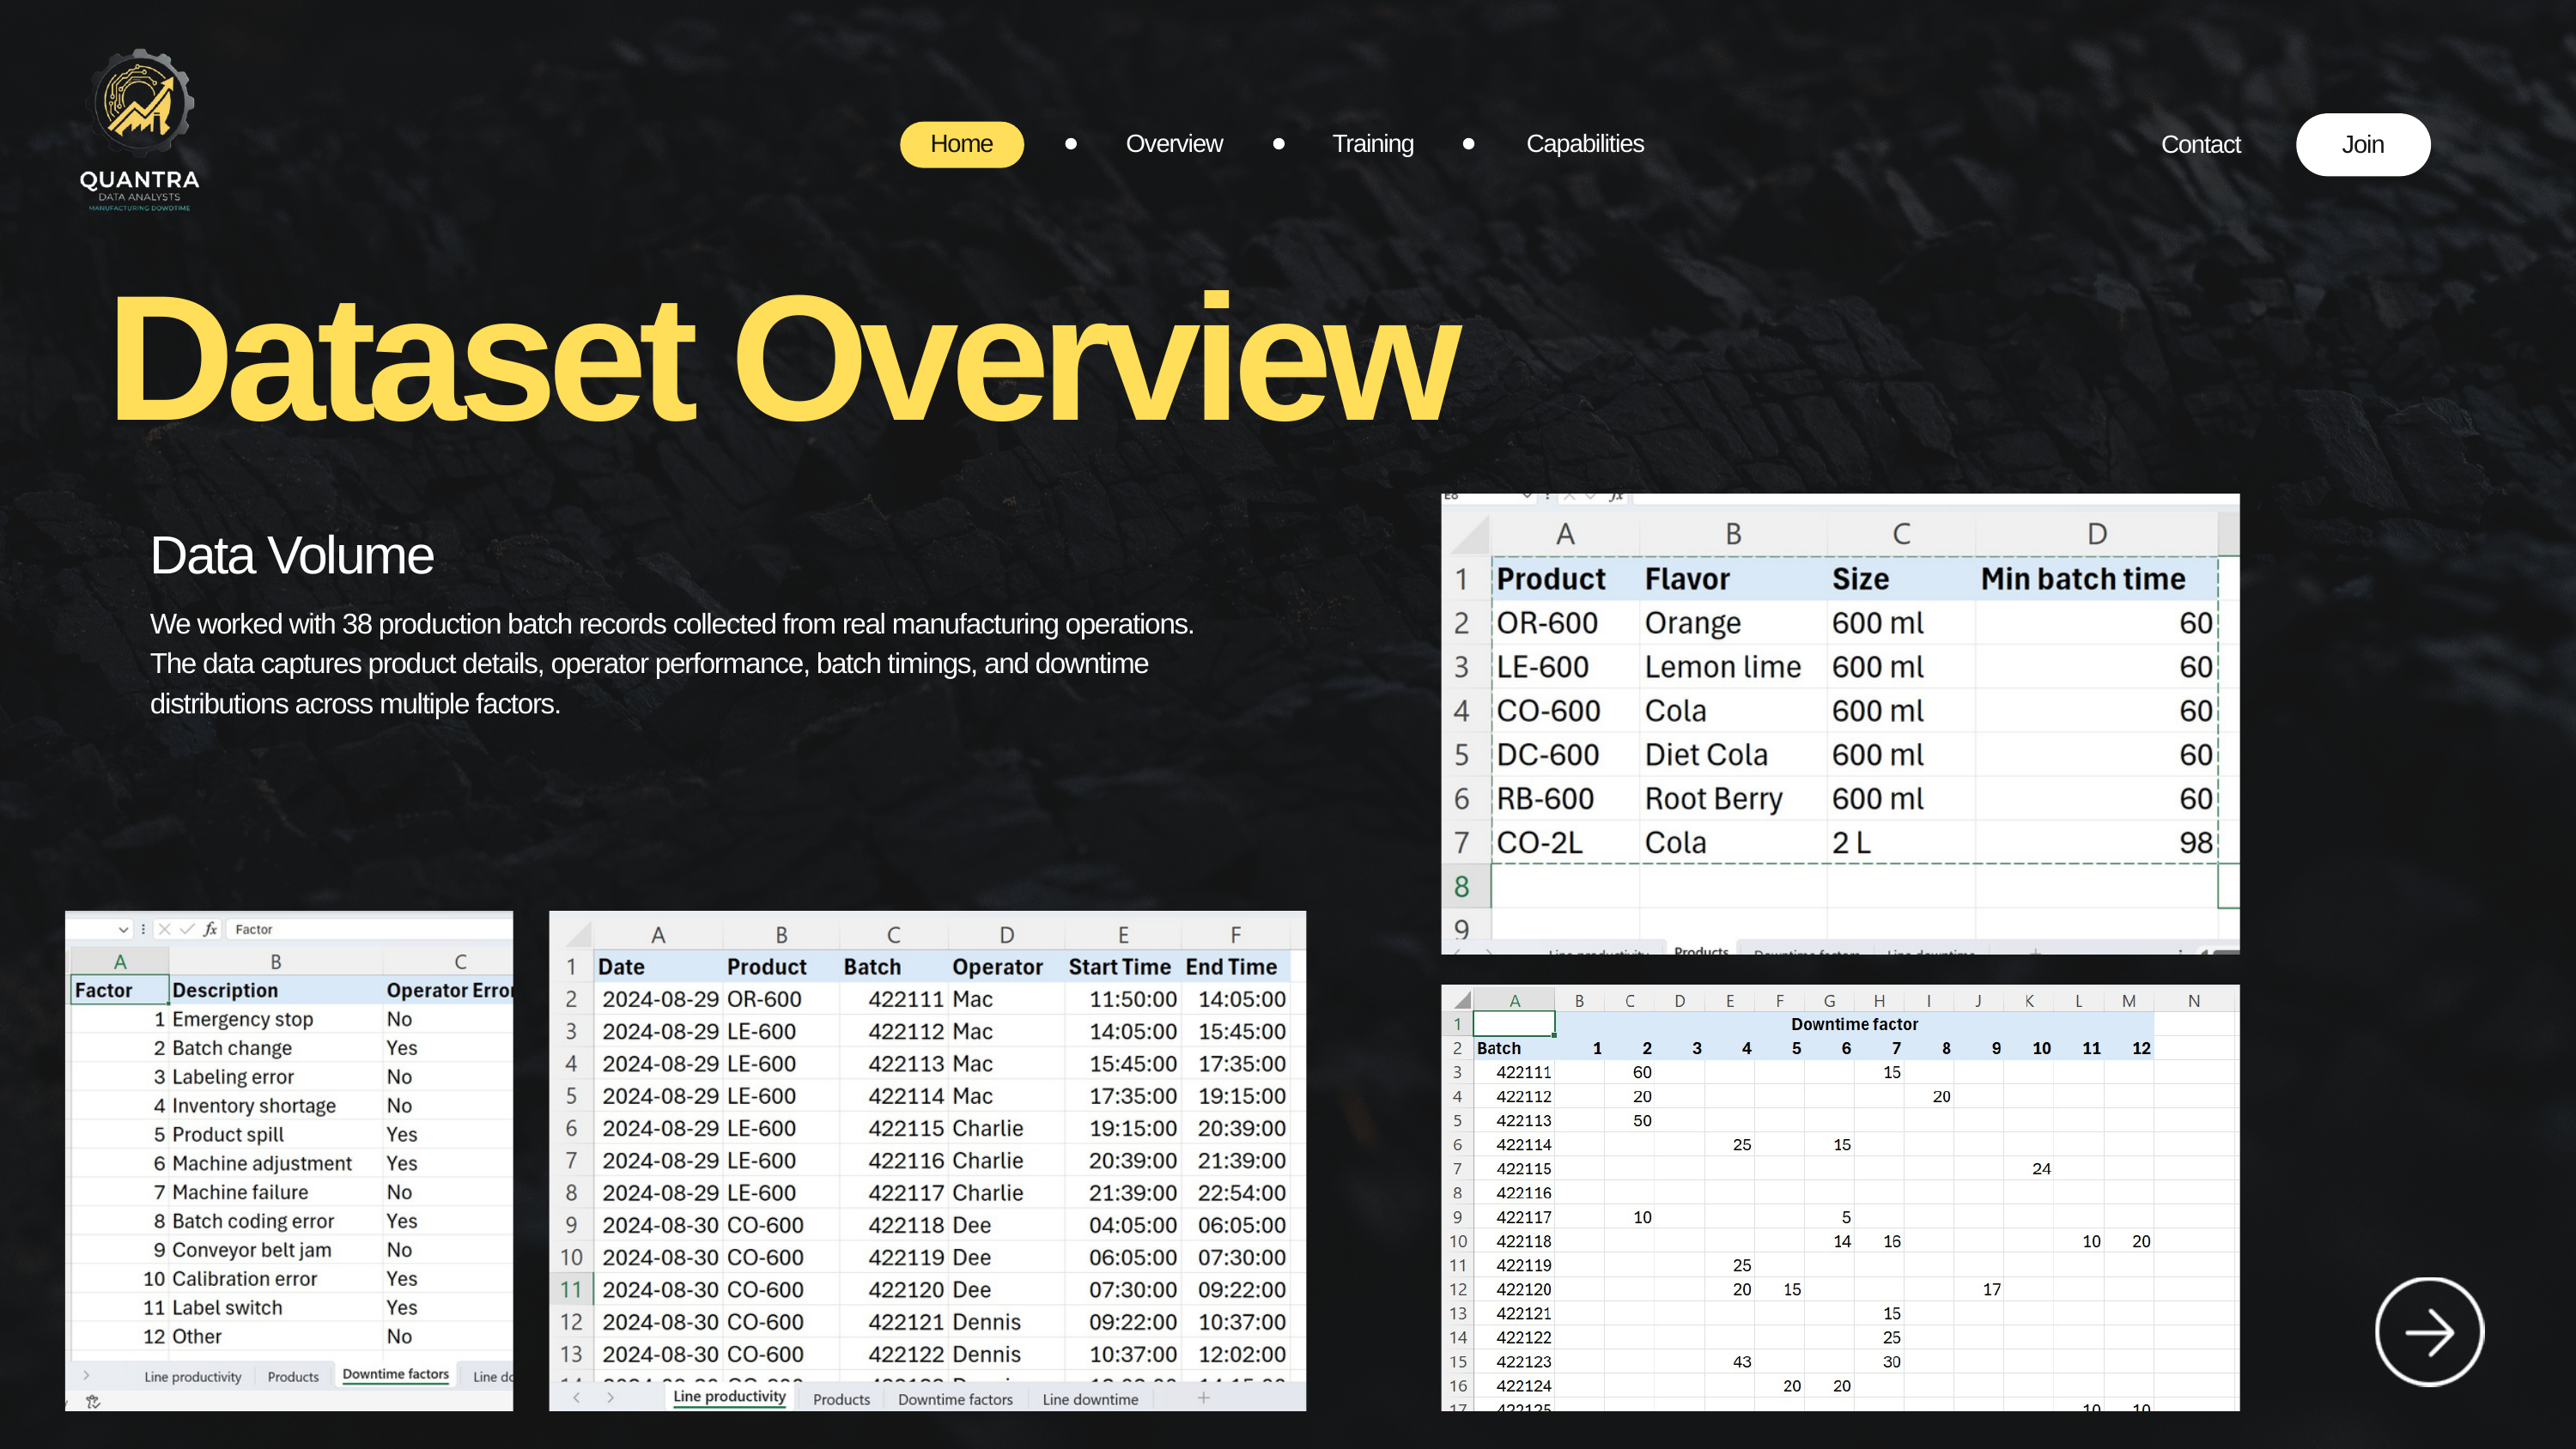

Home
Overview
Training
Capabilities
Contact
Join

Dataset Overview

Data Volume
We worked with 38 production batch records collected from real manufacturing operations.
The data captures product details, operator performance, batch timings, and downtime distributions across multiple factors.